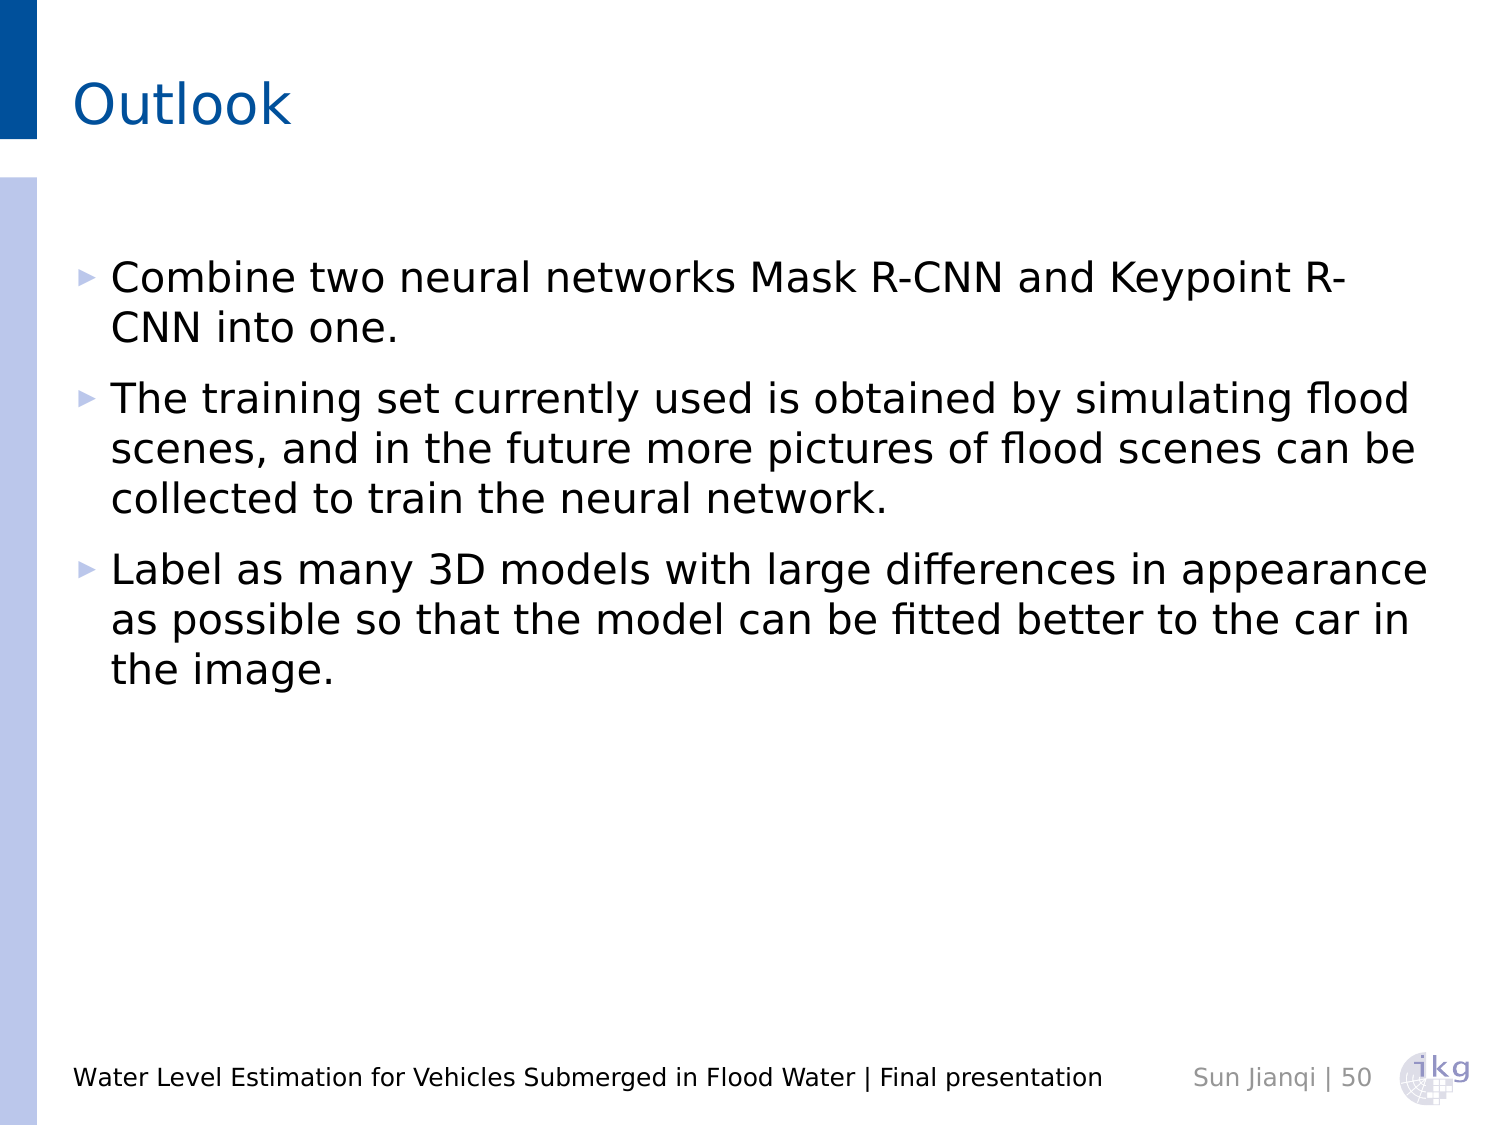

# Outlook

Combine two neural networks Mask R-CNN and Keypoint R-CNN into one.
The training set currently used is obtained by simulating flood scenes, and in the future more pictures of flood scenes can be collected to train the neural network.
Label as many 3D models with large differences in appearance as possible so that the model can be fitted better to the car in the image.